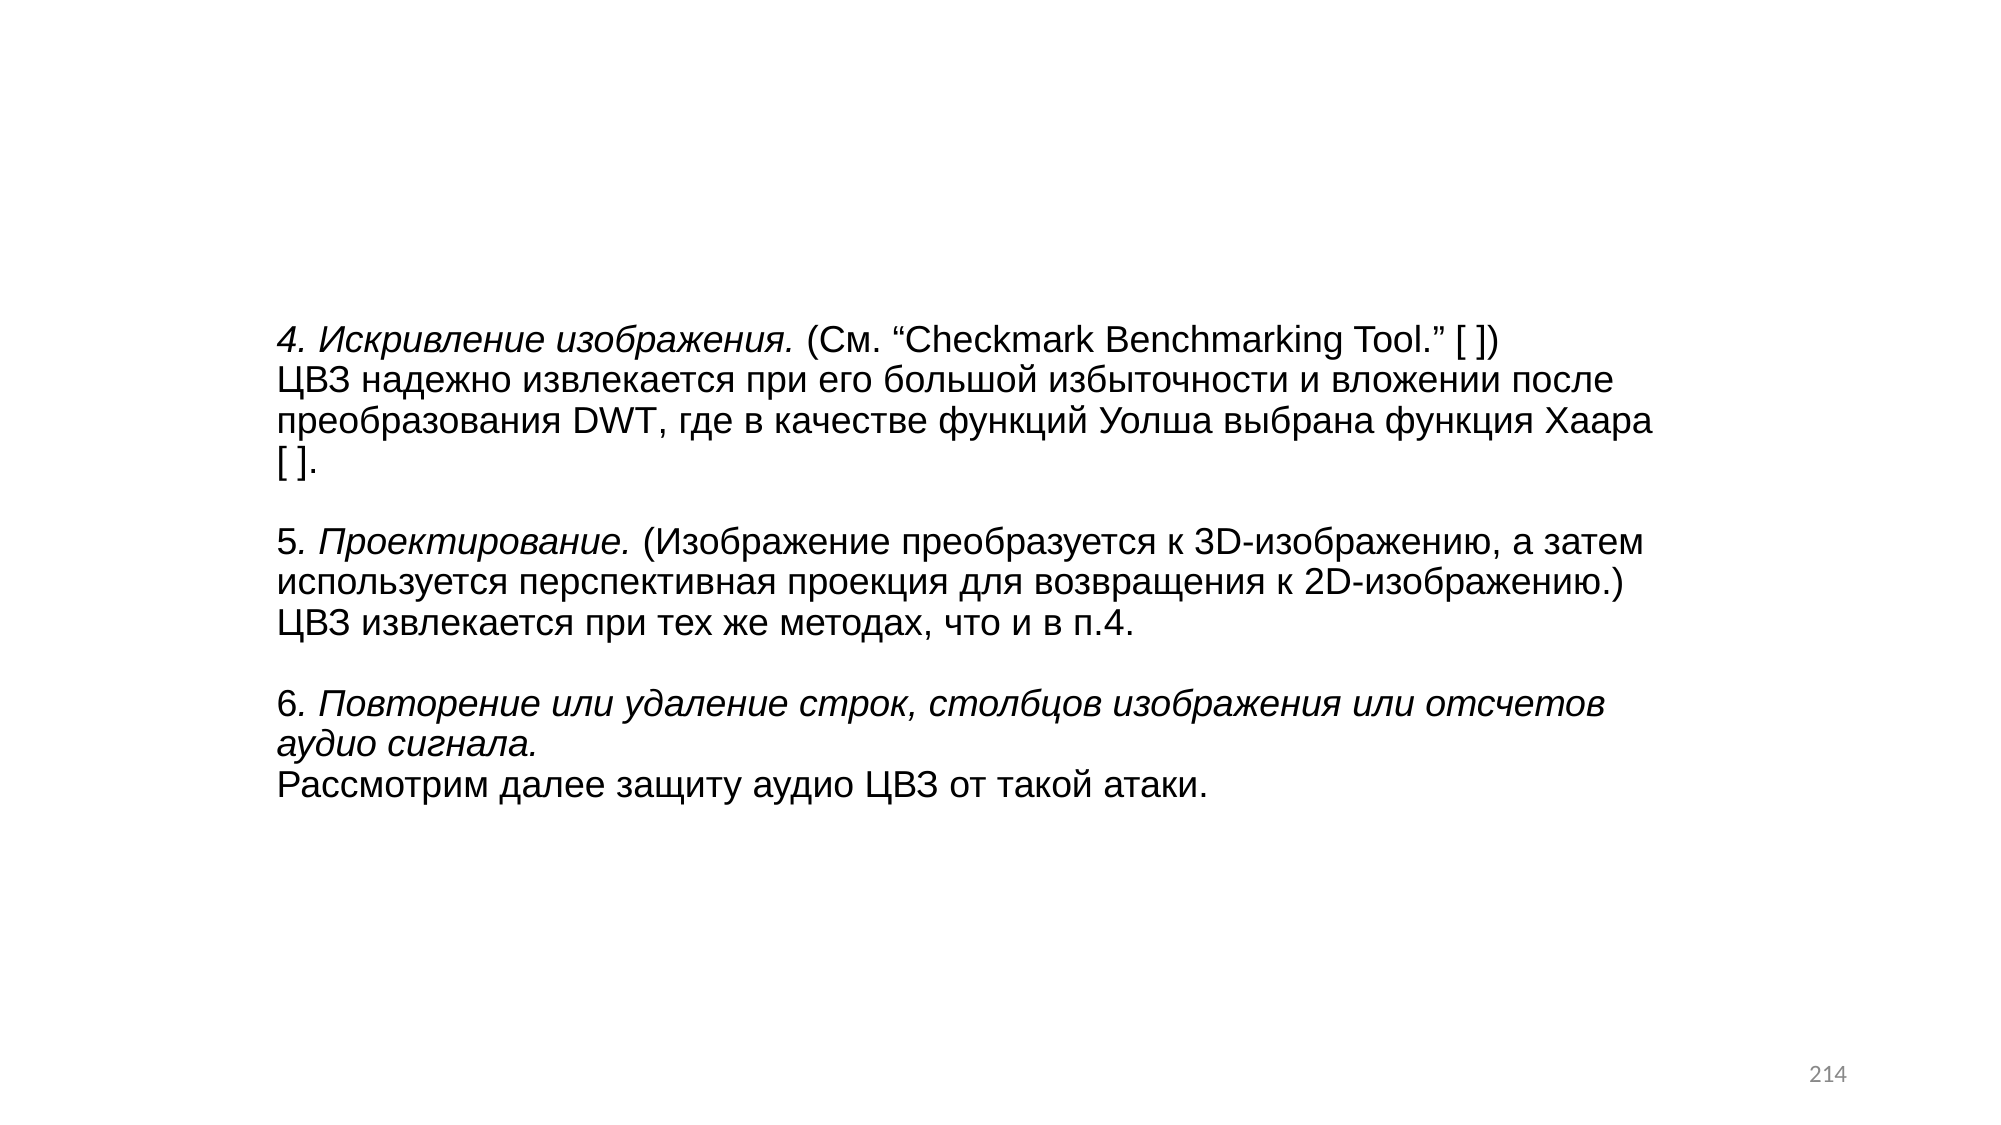

# 4. Искривление изображения. (См. “Checkmark Benchmarking Tool.” [ ]) ЦВЗ надежно извлекается при его большой избыточности и вложении после преобразования DWT, где в качестве функций Уолша выбрана функция Хаара [ ]. 5. Проектирование. (Изображение преобразуется к 3D-изображению, а затем используется перспективная проекция для возвращения к 2D-изображению.) ЦВЗ извлекается при тех же методах, что и в п.4. 6. Повторение или удаление строк, столбцов изображения или отсчетов аудио сигнала. Рассмотрим далее защиту аудио ЦВЗ от такой атаки.
214